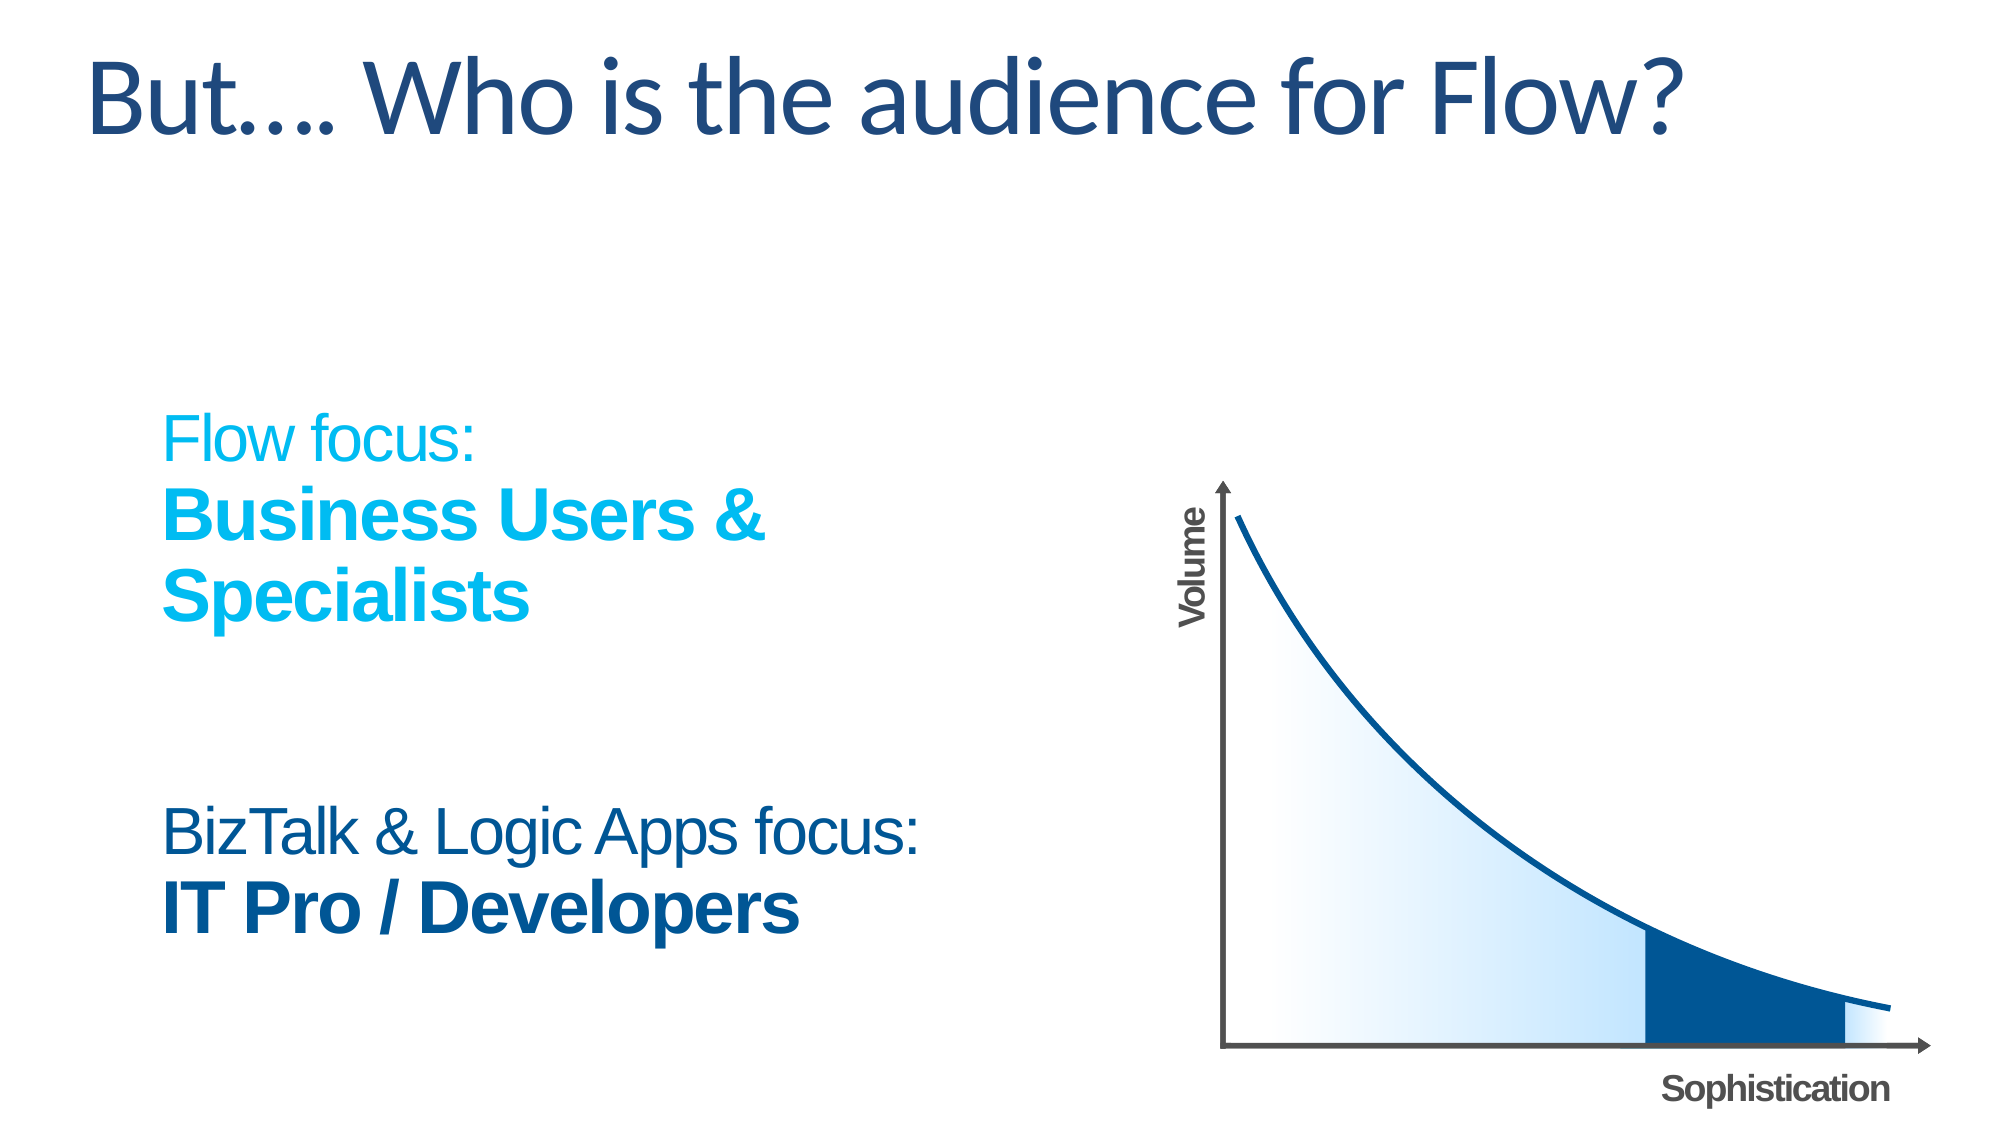

Volume

Sophistication

But…. Who is the audience for Flow?
Flow focus:
Business Users & Specialists
BizTalk & Logic Apps focus:
IT Pro / Developers